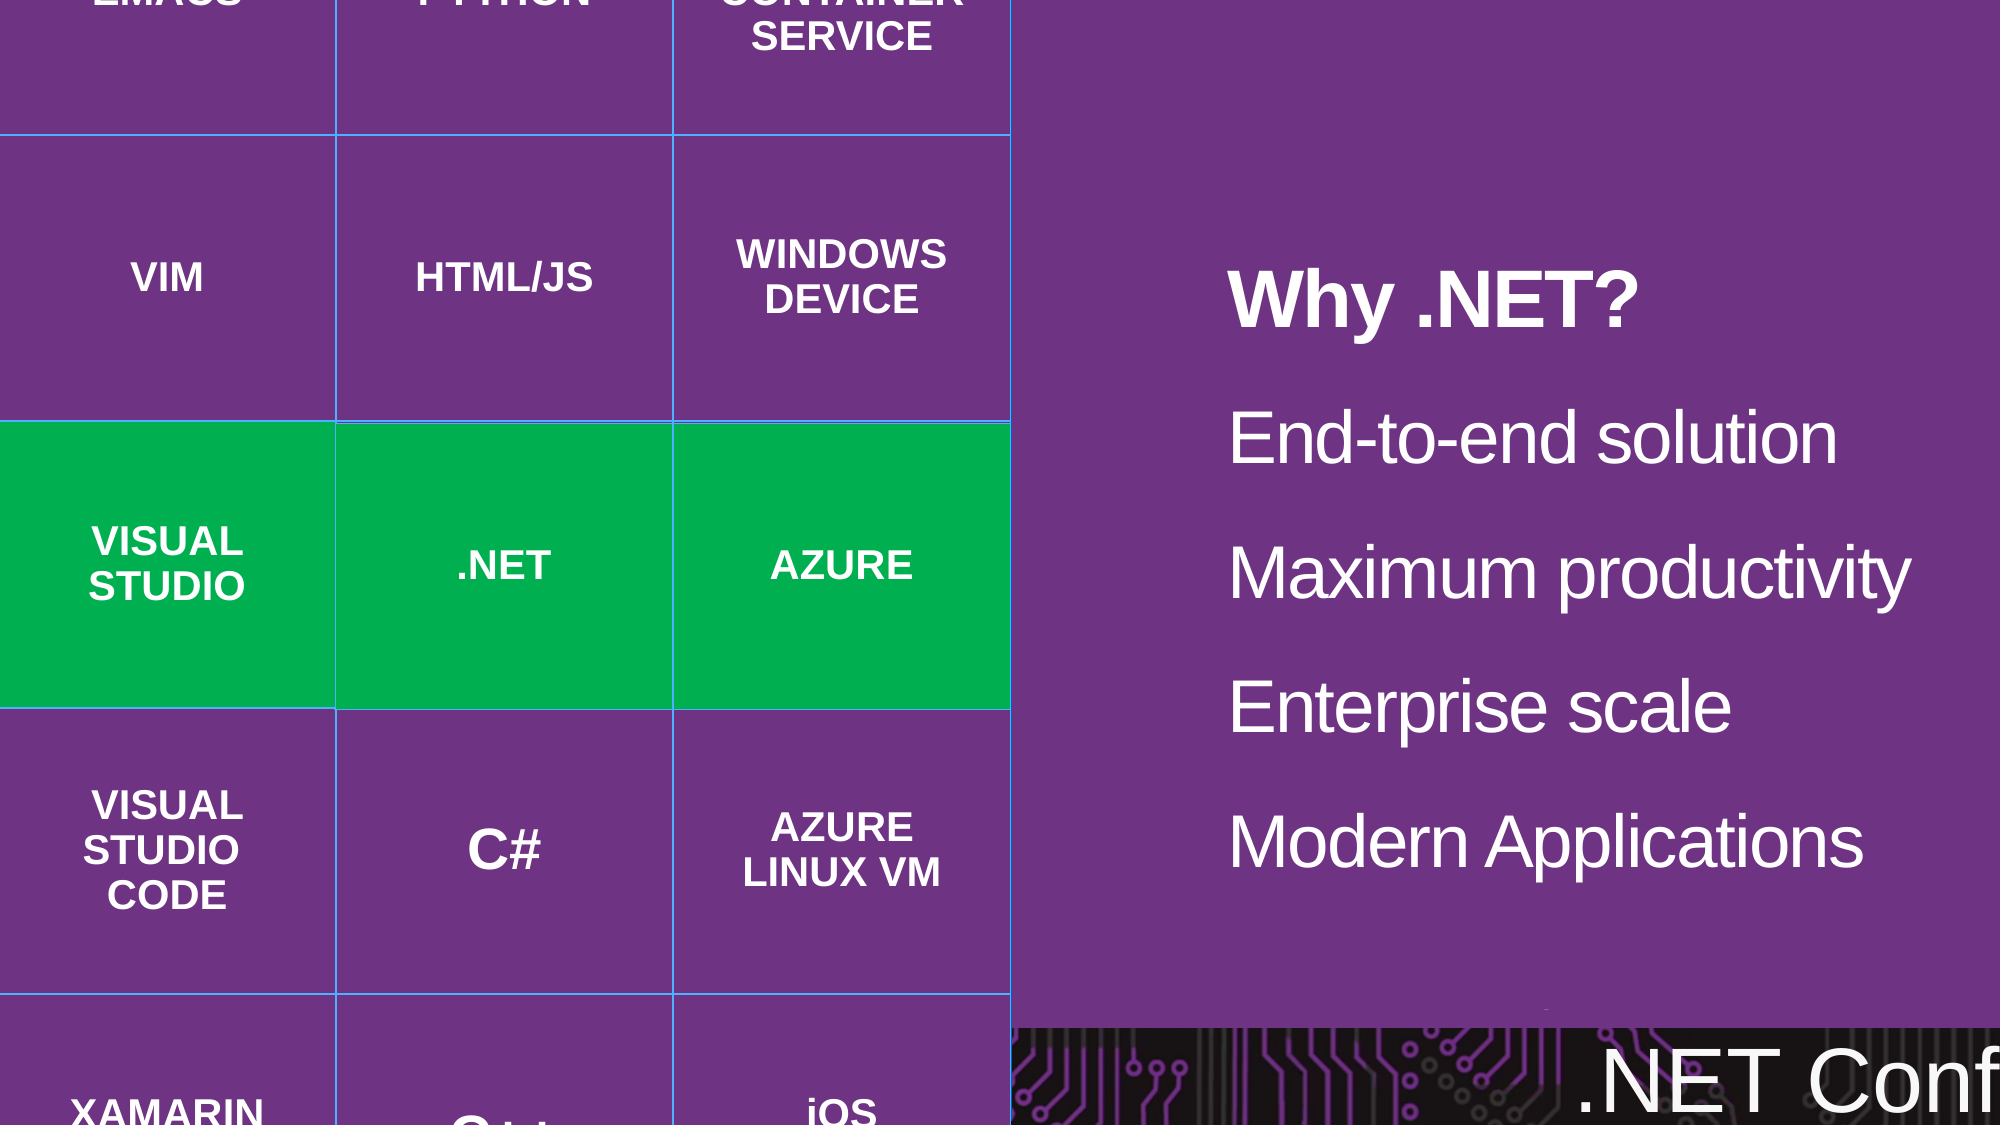

ASP.NET
C#
C++
NODE.JS
PYTHON
HTML/JS
.NET
C#
C++
NODE.JS
PYTHON
HTML/JS
AZURE
LINUX VM
iOS
DEVICE
AZURE WINDOWS VM
ANDROID DEVICE
AZURE CONTAINER SERVICE
WINDOWS DEVICE
AZURE
AZURE
LINUX VM
iOS
DEVICE
AZURE
WINDOWS VM
ANDROID
DEVICE
AZURE CONTAINER SERVICE
WINDOWS DEVICE
AZURE
WEB APP
VISUAL STUDIO
VISUAL STUDIO
CODE
XAMARIN STUDIO
EMACS
VIM
VISUAL STUDIO
VISUAL STUDIO
CODE
XAMARIN STUDIO
EMACS
VIM
VISUAL STUDIO
.NET
AZURE
# Why .NET? End-to-end solution Maximum productivity Enterprise scale Modern Applications